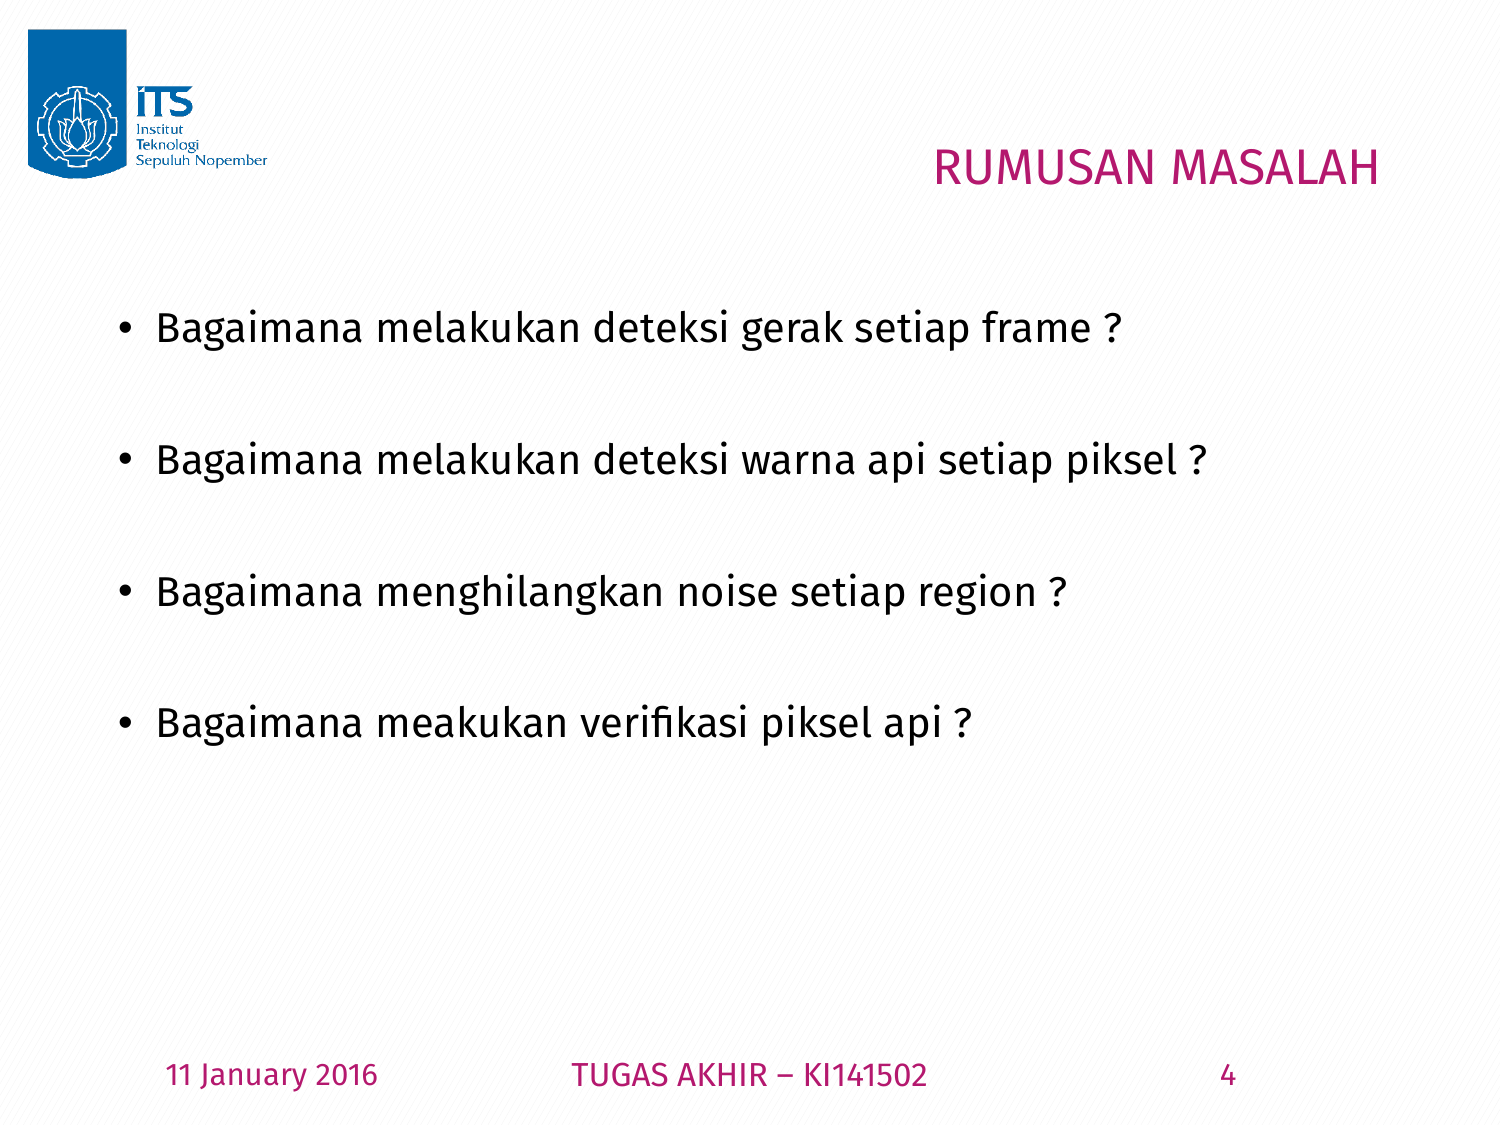

# RUMUSAN MASALAH
Bagaimana melakukan deteksi gerak setiap frame ?

Bagaimana melakukan deteksi warna api setiap piksel ?

Bagaimana menghilangkan noise setiap region ?

Bagaimana meakukan verifikasi piksel api ?

11 January 2016
TUGAS AKHIR – KI141502
4